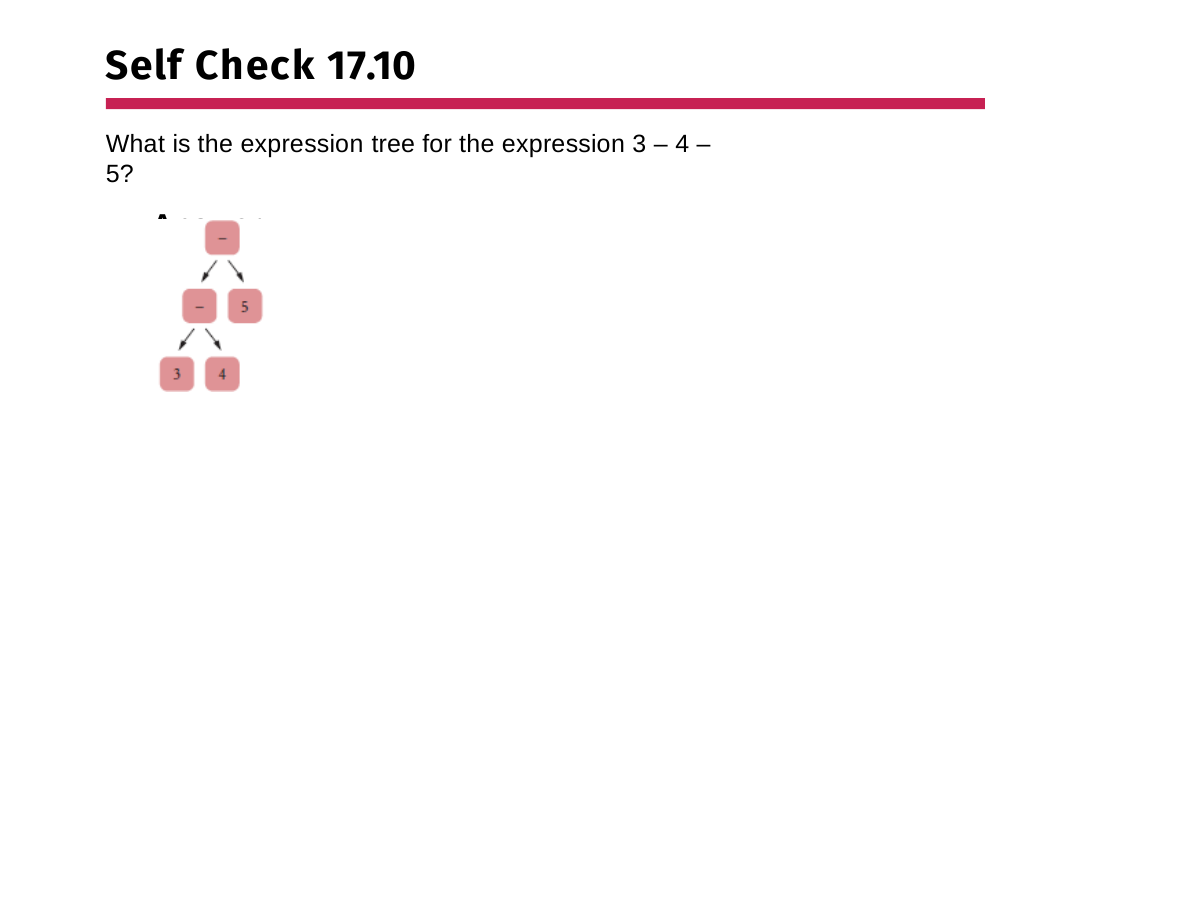

# Self Check 17.10

What is the expression tree for the expression 3 – 4 – 5?
Answer: